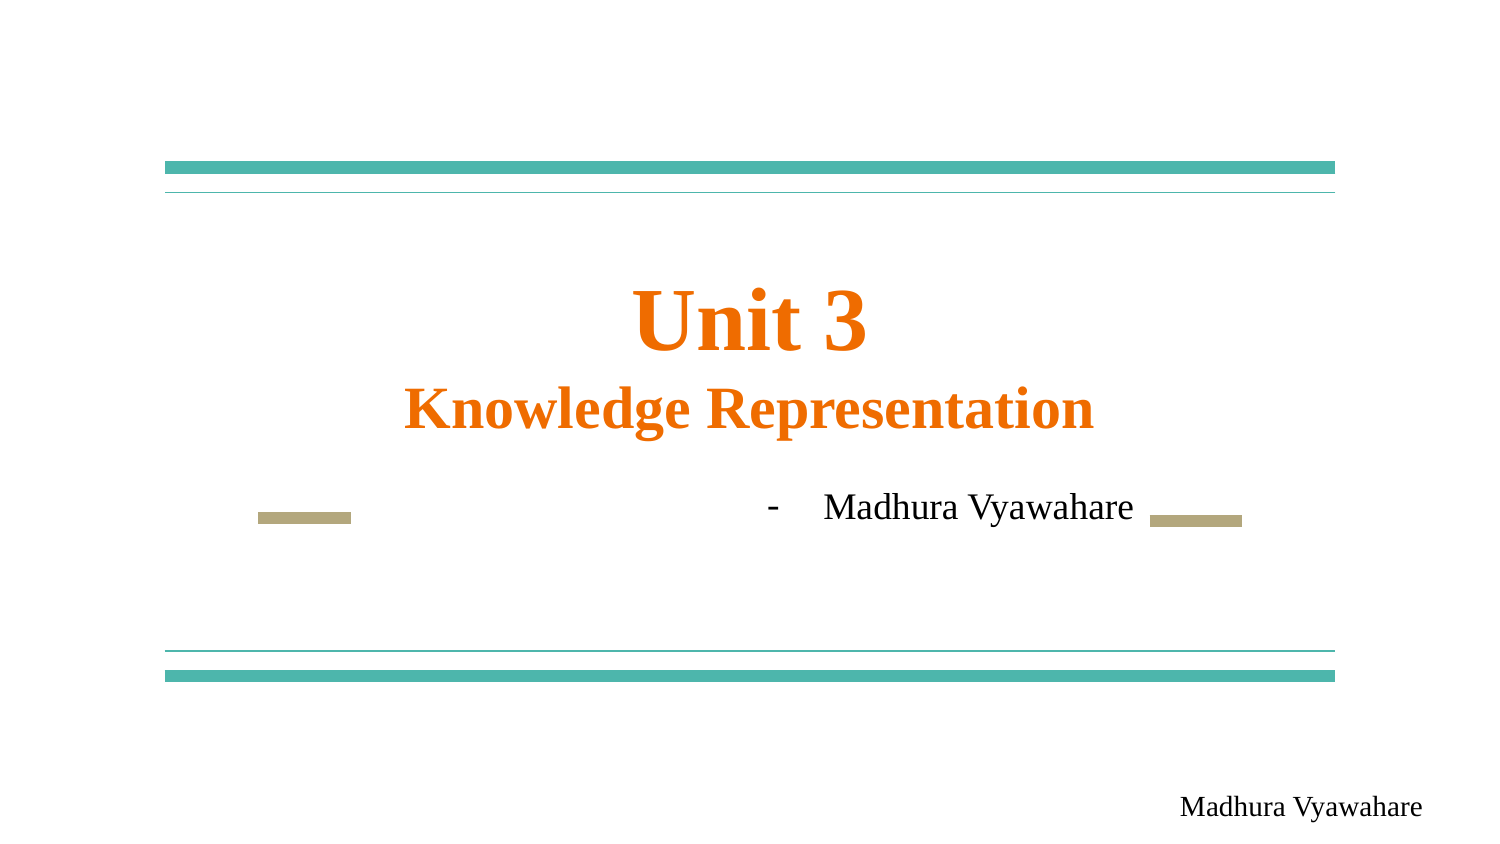

# Unit 3
Knowledge Representation
Madhura Vyawahare